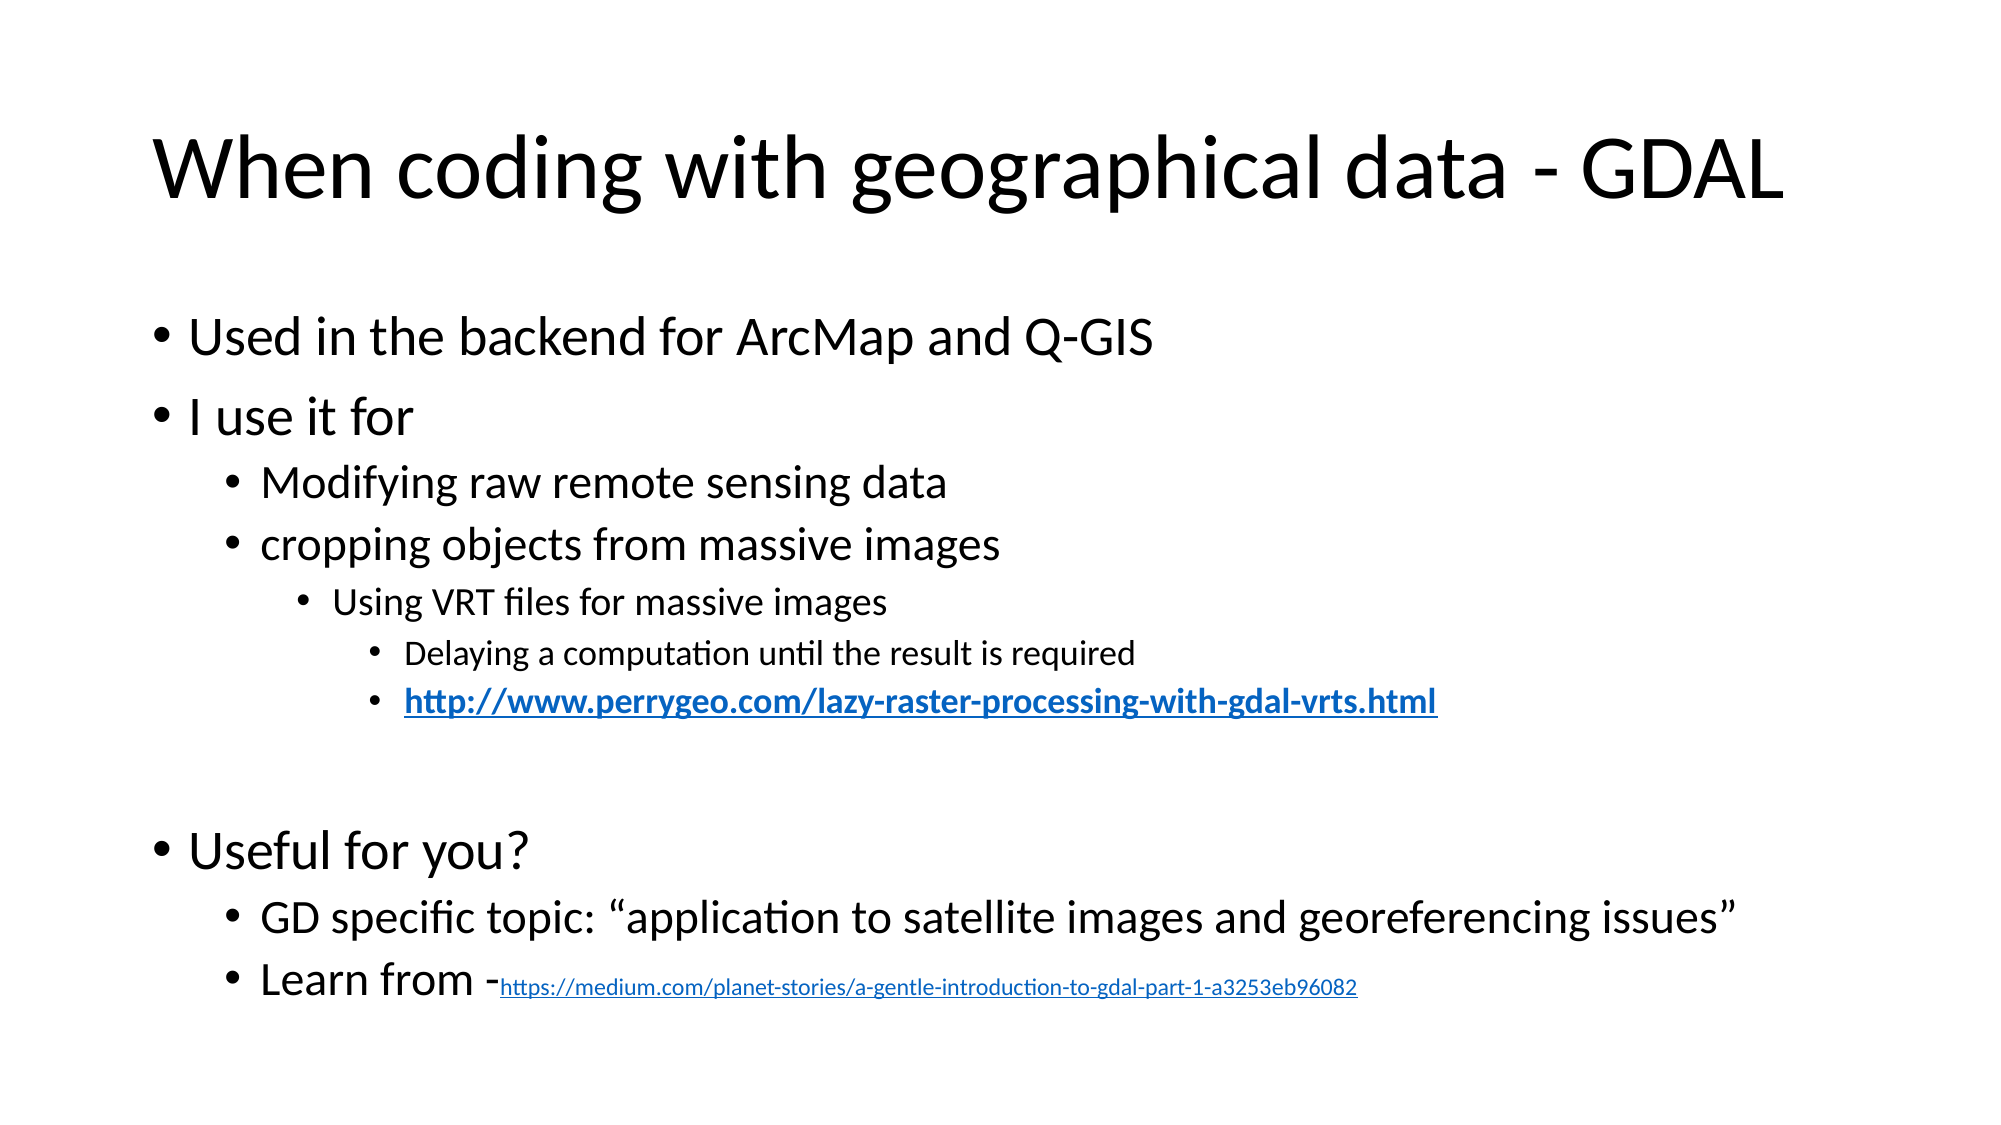

# When coding with geographical data - GDAL
Used in the backend for ArcMap and Q-GIS
I use it for
Modifying raw remote sensing data
cropping objects from massive images
Using VRT files for massive images
Delaying a computation until the result is required
http://www.perrygeo.com/lazy-raster-processing-with-gdal-vrts.html

Useful for you?
GD specific topic: “application to satellite images and georeferencing issues”
Learn from -https://medium.com/planet-stories/a-gentle-introduction-to-gdal-part-1-a3253eb96082